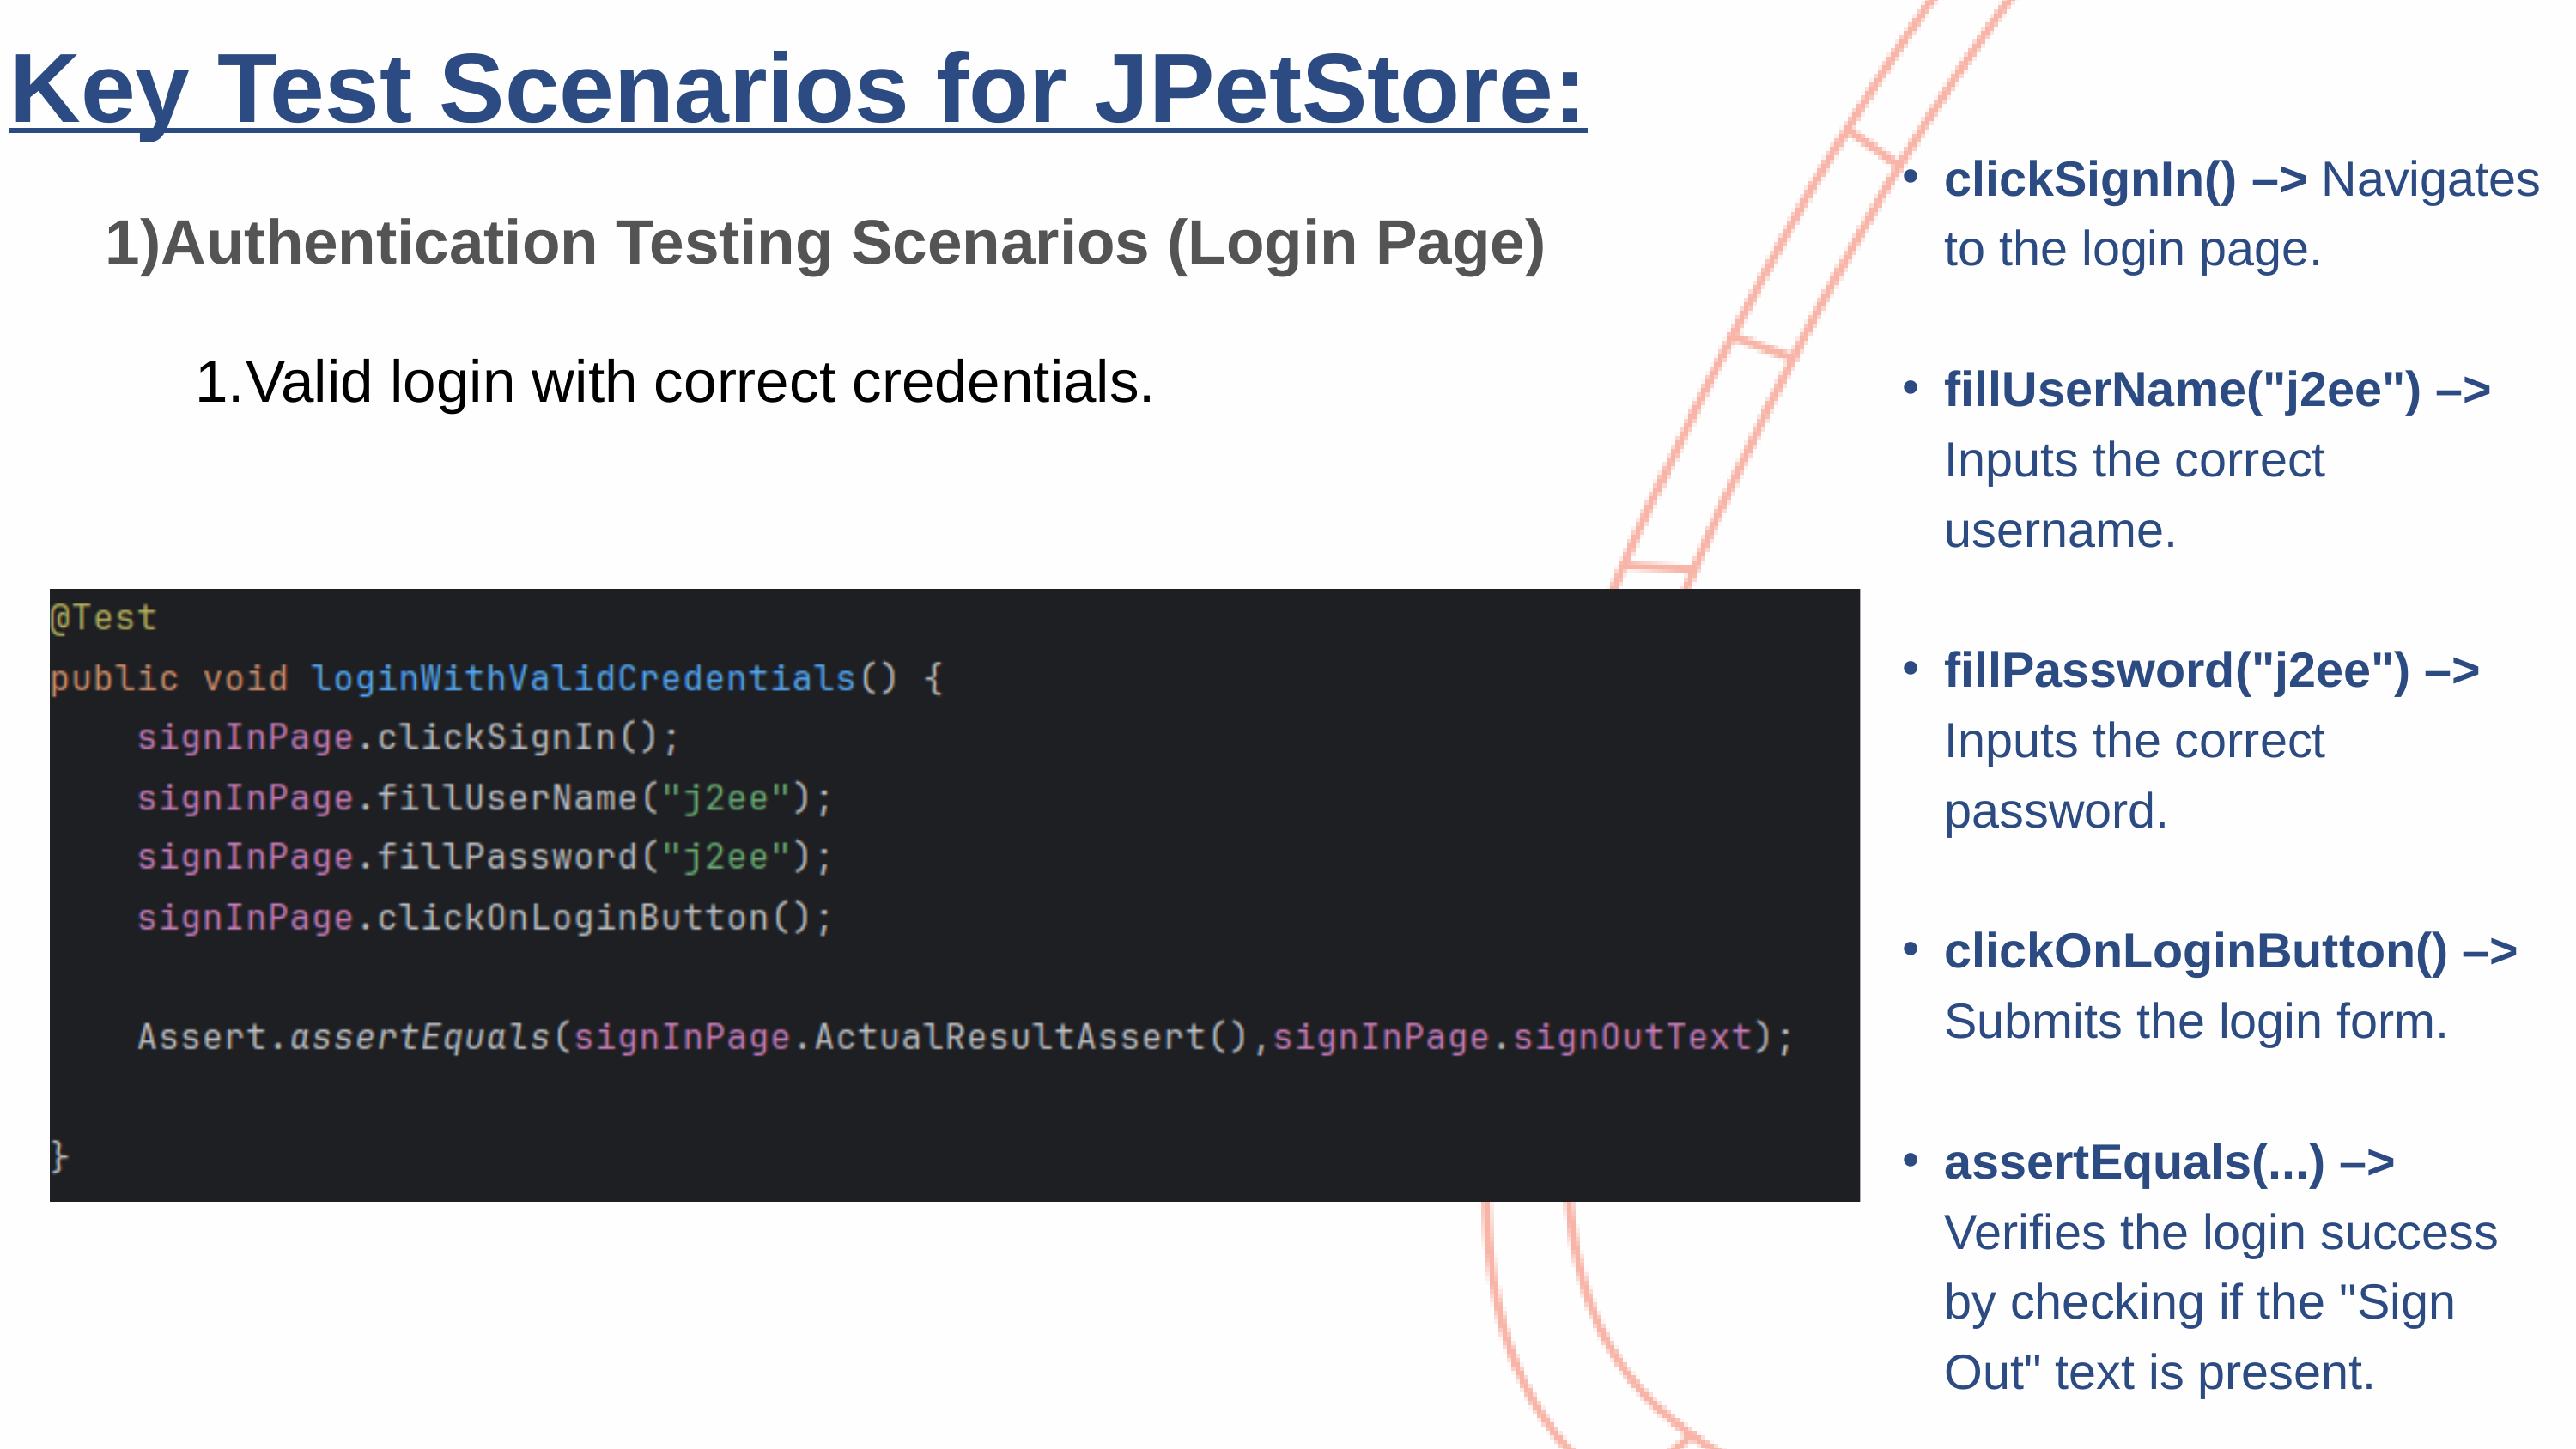

Key Test Scenarios for JPetStore:
clickSignIn() –> Navigates to the login page.

fillUserName("j2ee") –> Inputs the correct username.

fillPassword("j2ee") –> Inputs the correct password.

clickOnLoginButton() –> Submits the login form.

assertEquals(...) –> Verifies the login success by checking if the "Sign Out" text is present.

1)Authentication Testing Scenarios (Login Page)
Valid login with correct credentials.